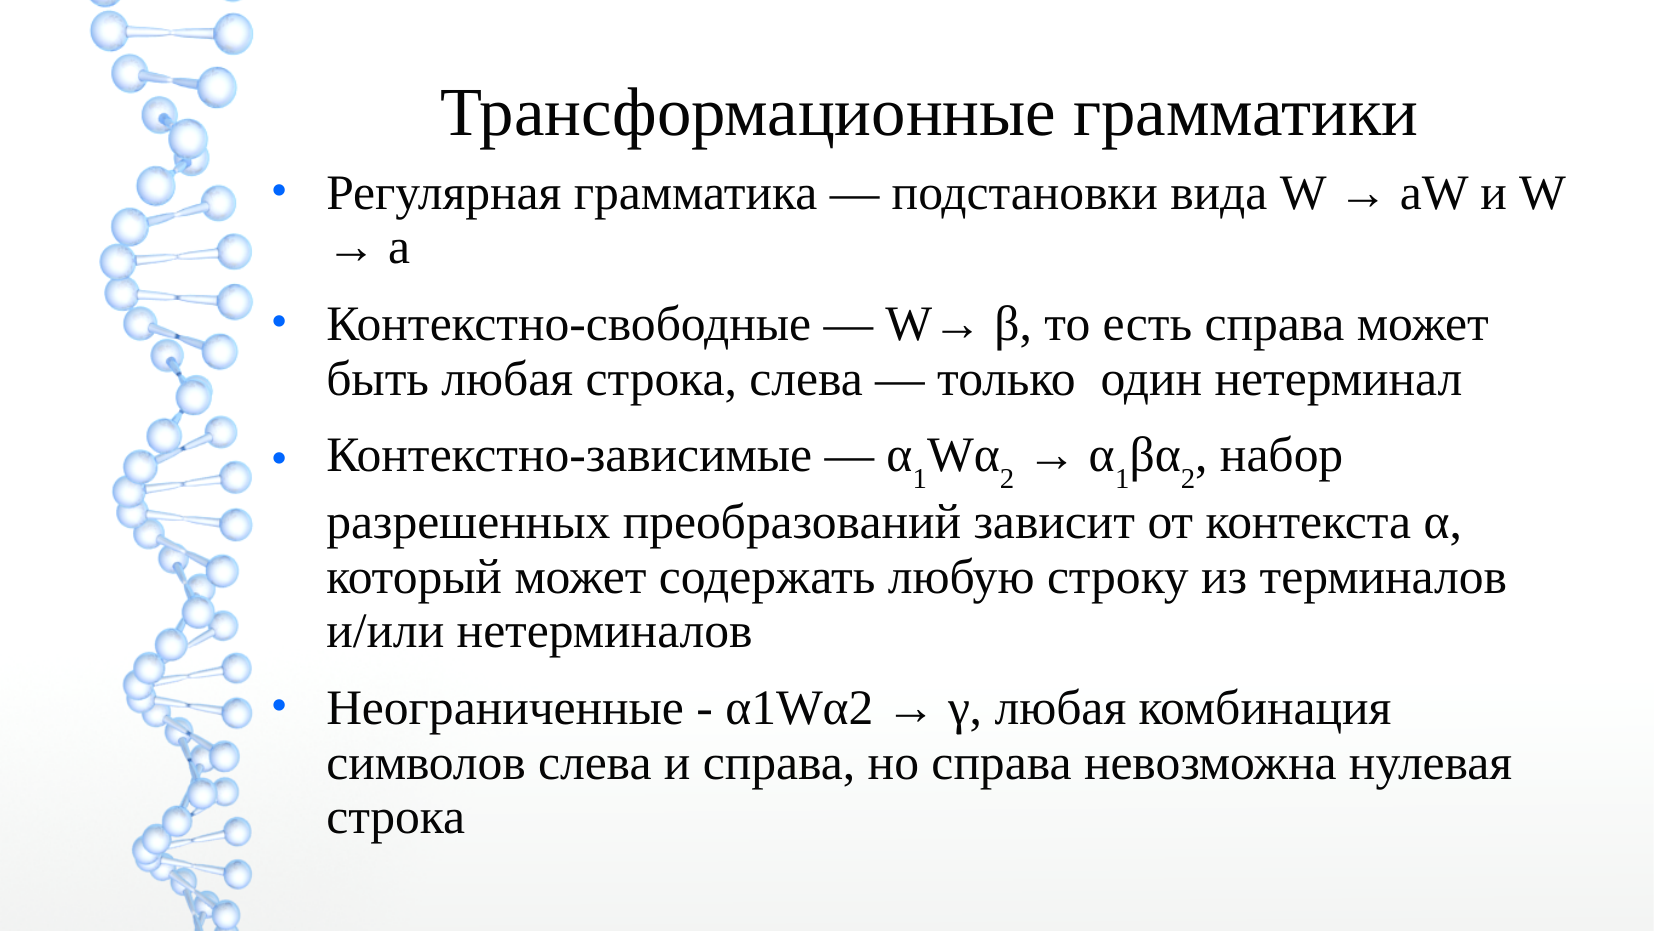

Трансформационные грамматики
Регулярная грамматика — подстановки вида W → aW и W → a
Контекстно-свободные — W→ β, то есть справа может быть любая строка, слева — только  один нетерминал
Контекстно-зависимые — α1Wα2 → α1βα2, набор разрешенных преобразований зависит от контекста α, который может содержать любую строку из терминалов и/или нетерминалов
Неограниченные - α1Wα2 → γ, любая комбинация символов слева и справа, но справа невозможна нулевая строка